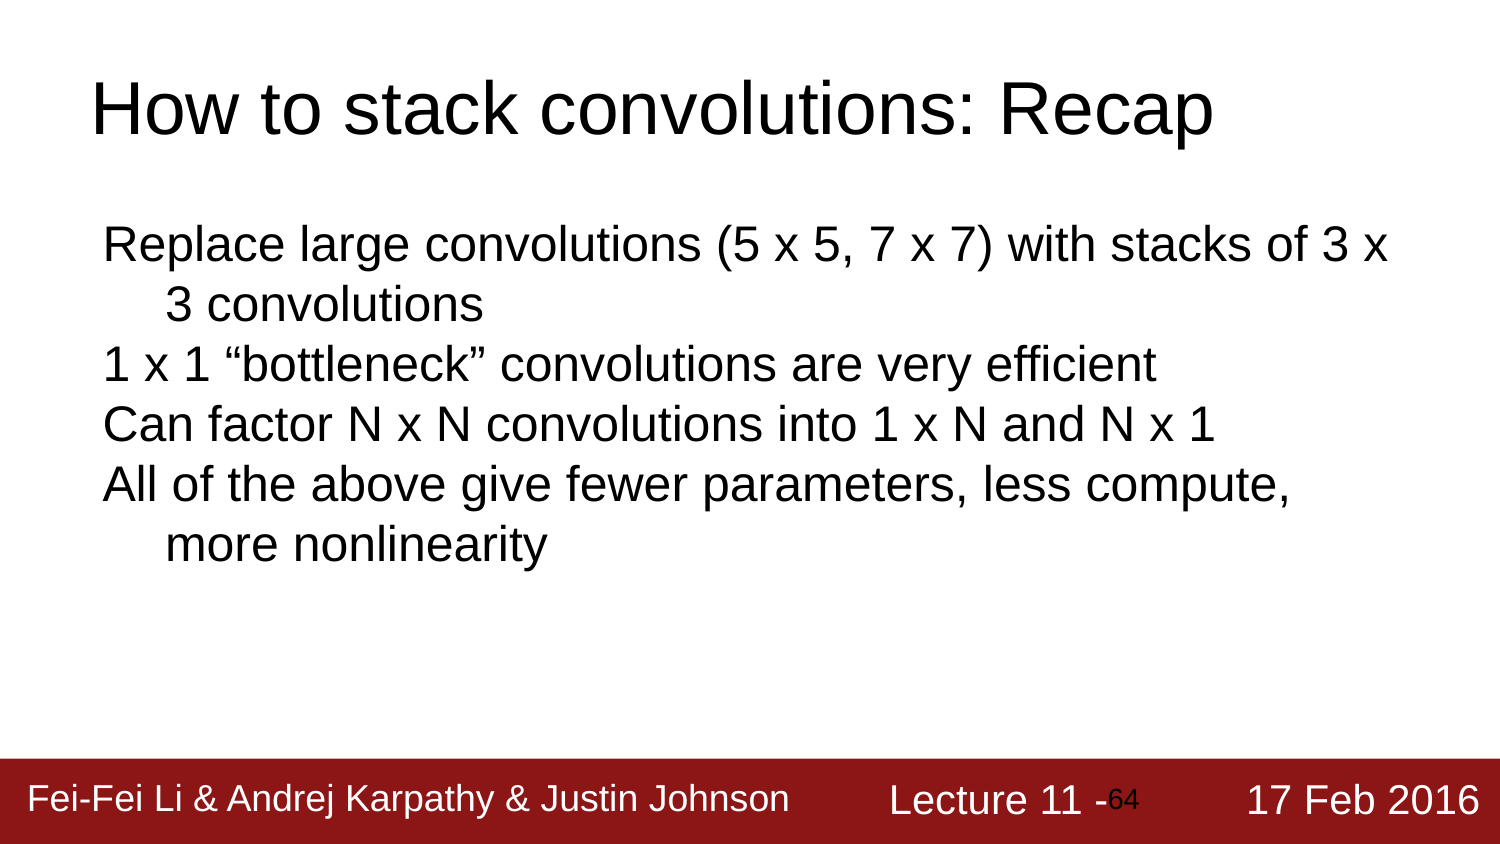

# How to stack convolutions: Recap
Replace large convolutions (5 x 5, 7 x 7) with stacks of 3 x 3 convolutions
1 x 1 “bottleneck” convolutions are very efficient
Can factor N x N convolutions into 1 x N and N x 1
All of the above give fewer parameters, less compute, more nonlinearity
64